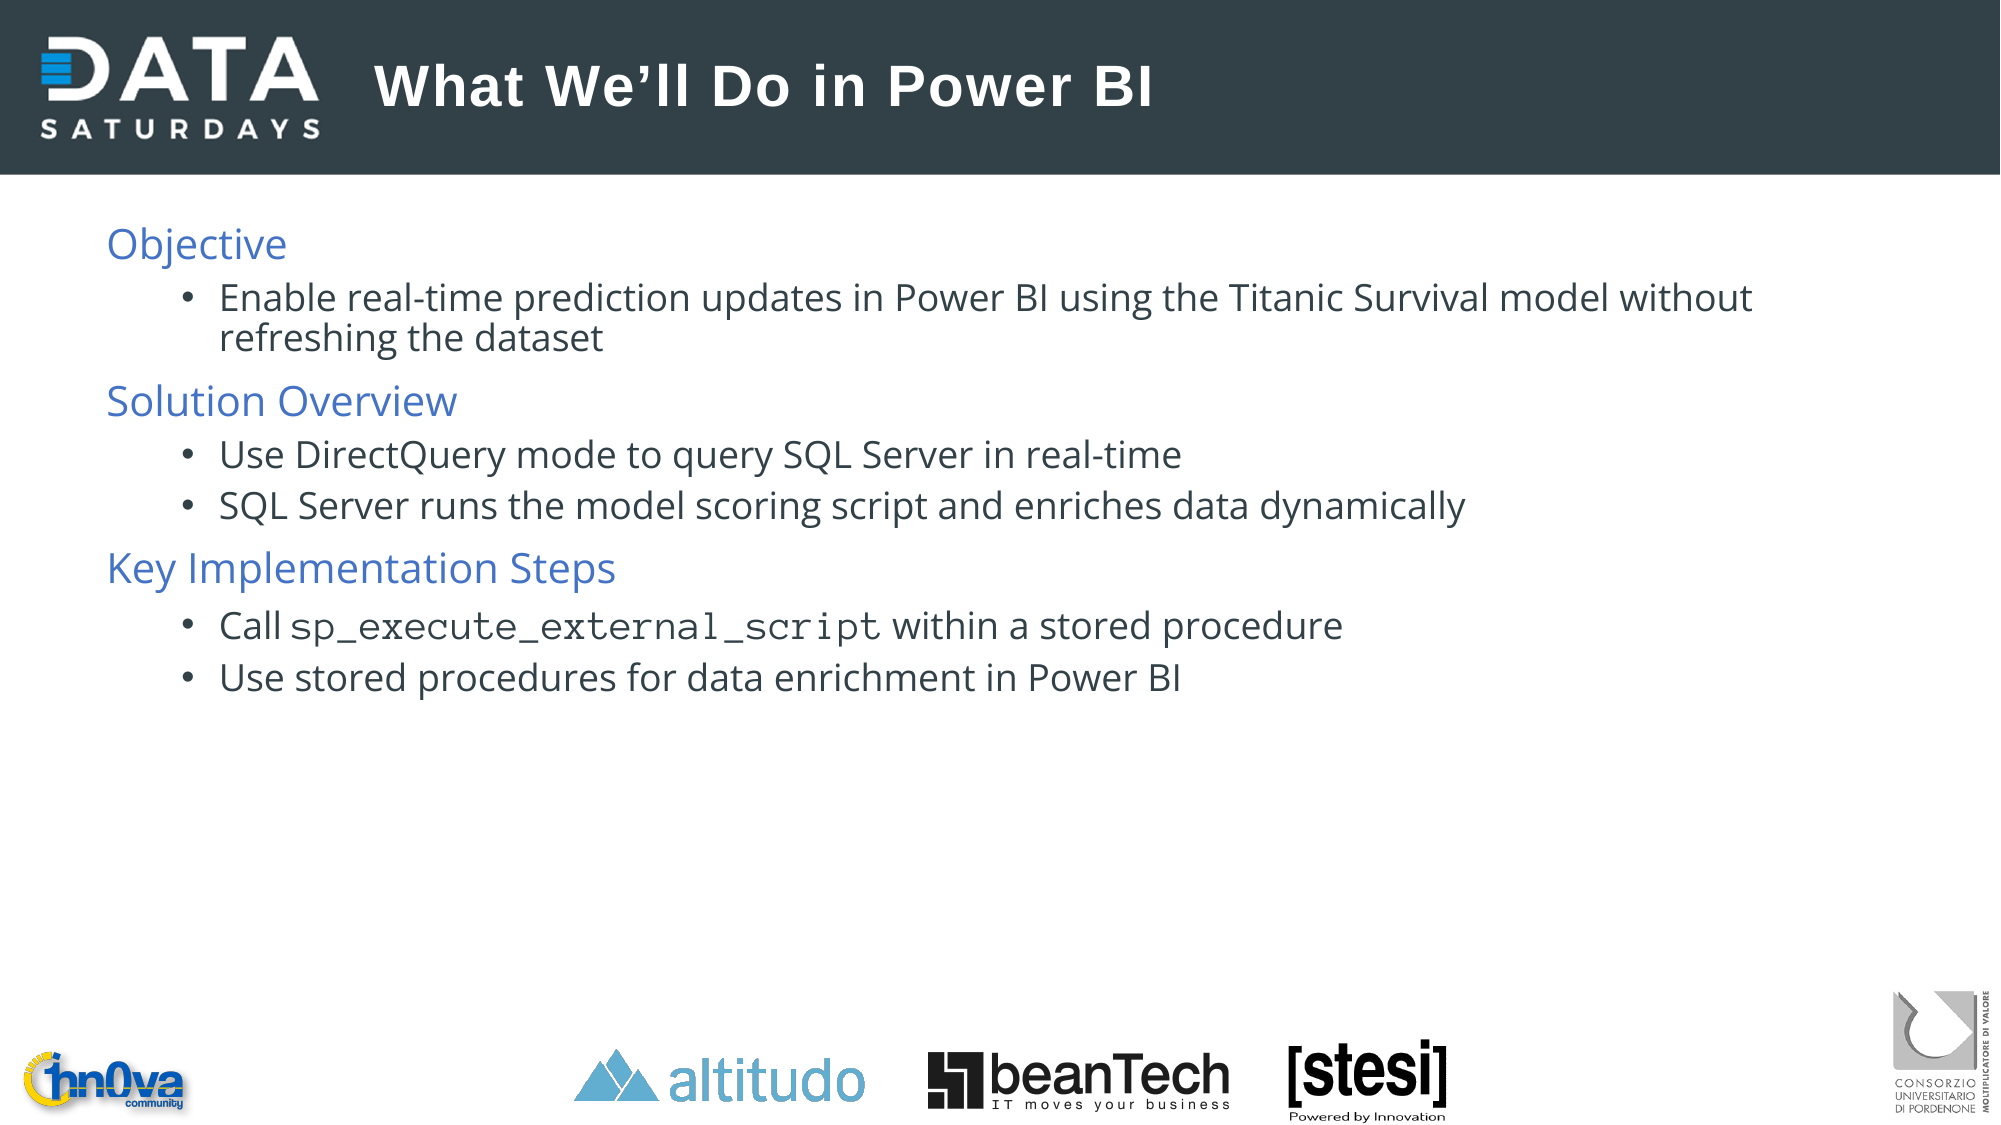

# What We’ll Do in Power BI
Objective
Enable real-time prediction updates in Power BI using the Titanic Survival model without refreshing the dataset
Solution Overview
Use DirectQuery mode to query SQL Server in real-time
SQL Server runs the model scoring script and enriches data dynamically
Key Implementation Steps
Call sp_execute_external_script within a stored procedure
Use stored procedures for data enrichment in Power BI